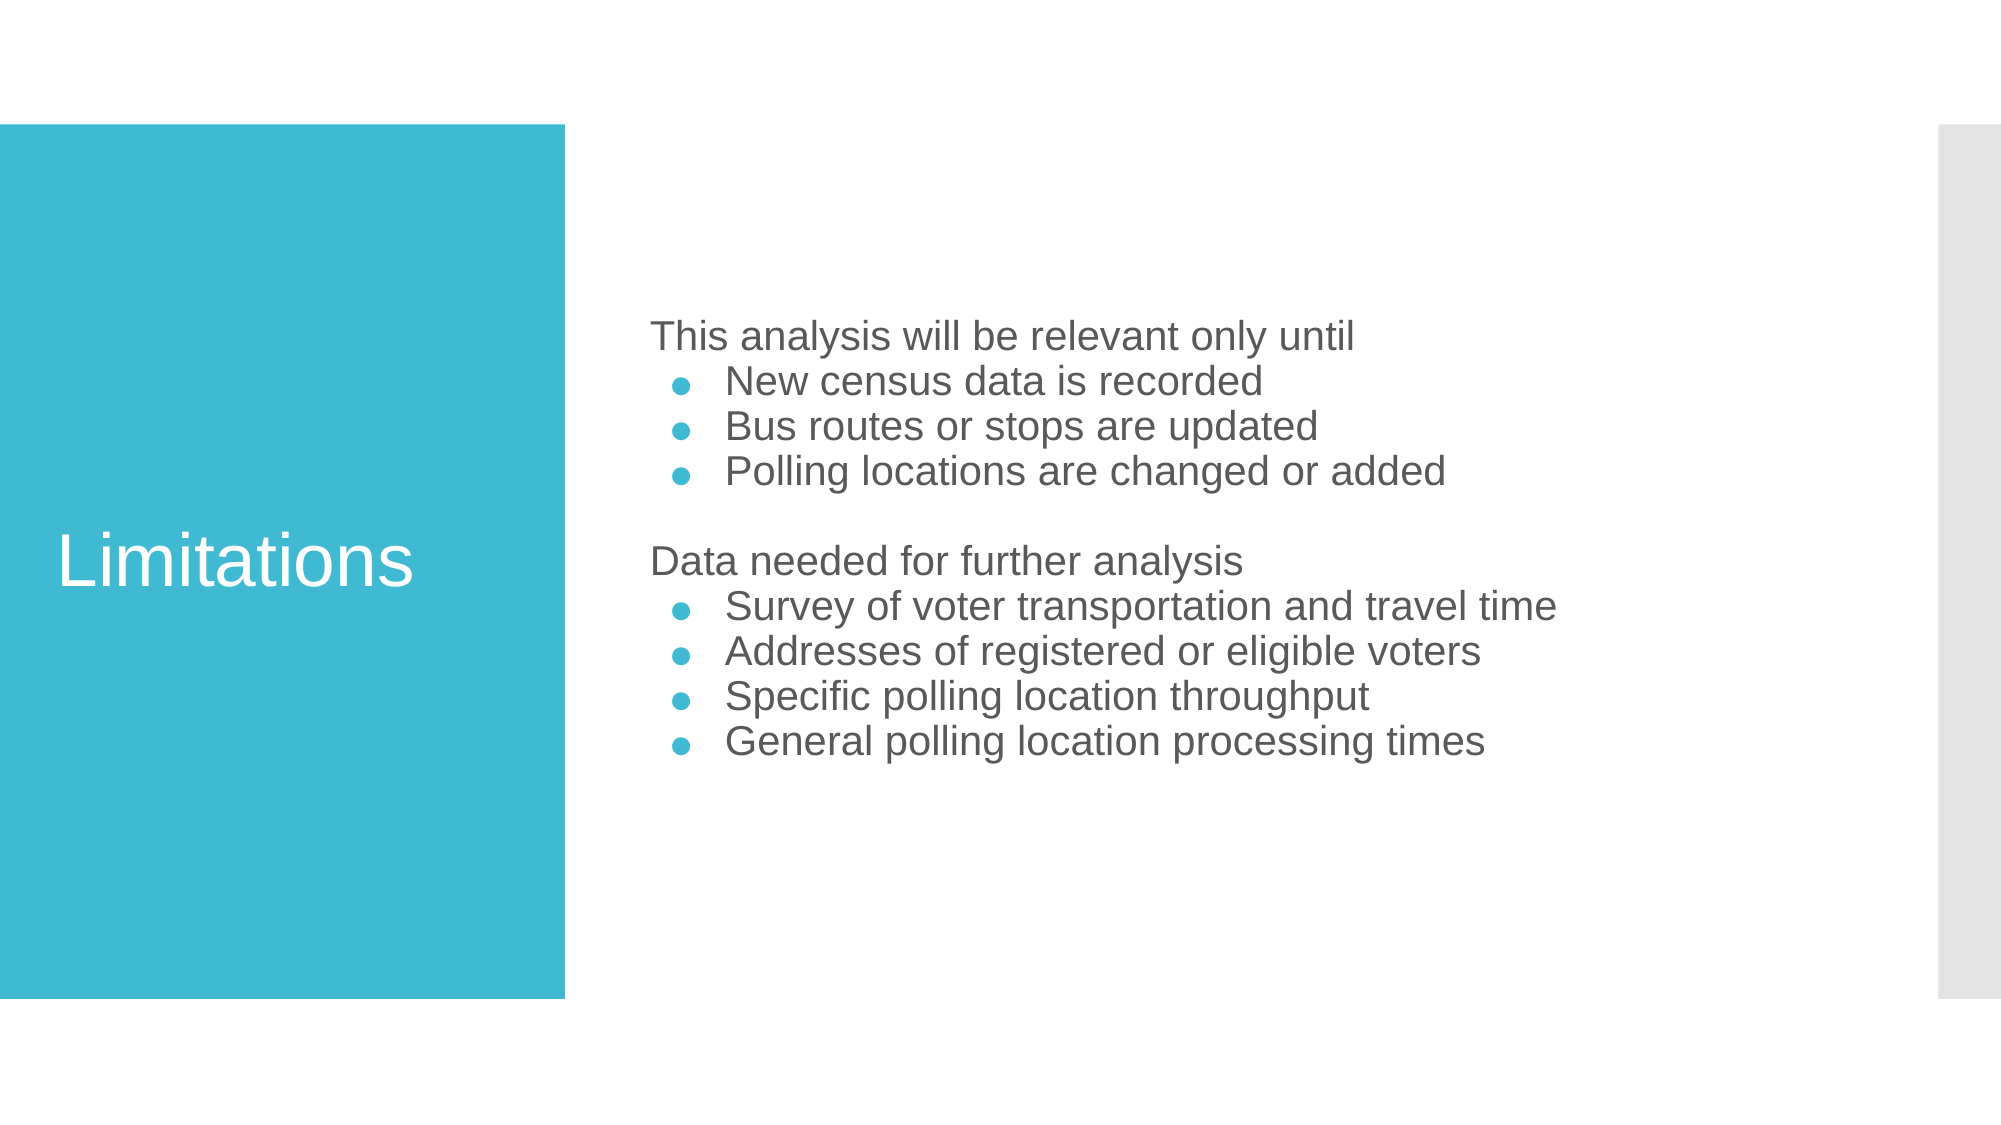

This analysis will be relevant only until
New census data is recorded
Bus routes or stops are updated
Polling locations are changed or added

Data needed for further analysis
Survey of voter transportation and travel time
Addresses of registered or eligible voters
Specific polling location throughput
General polling location processing times

# Limitations